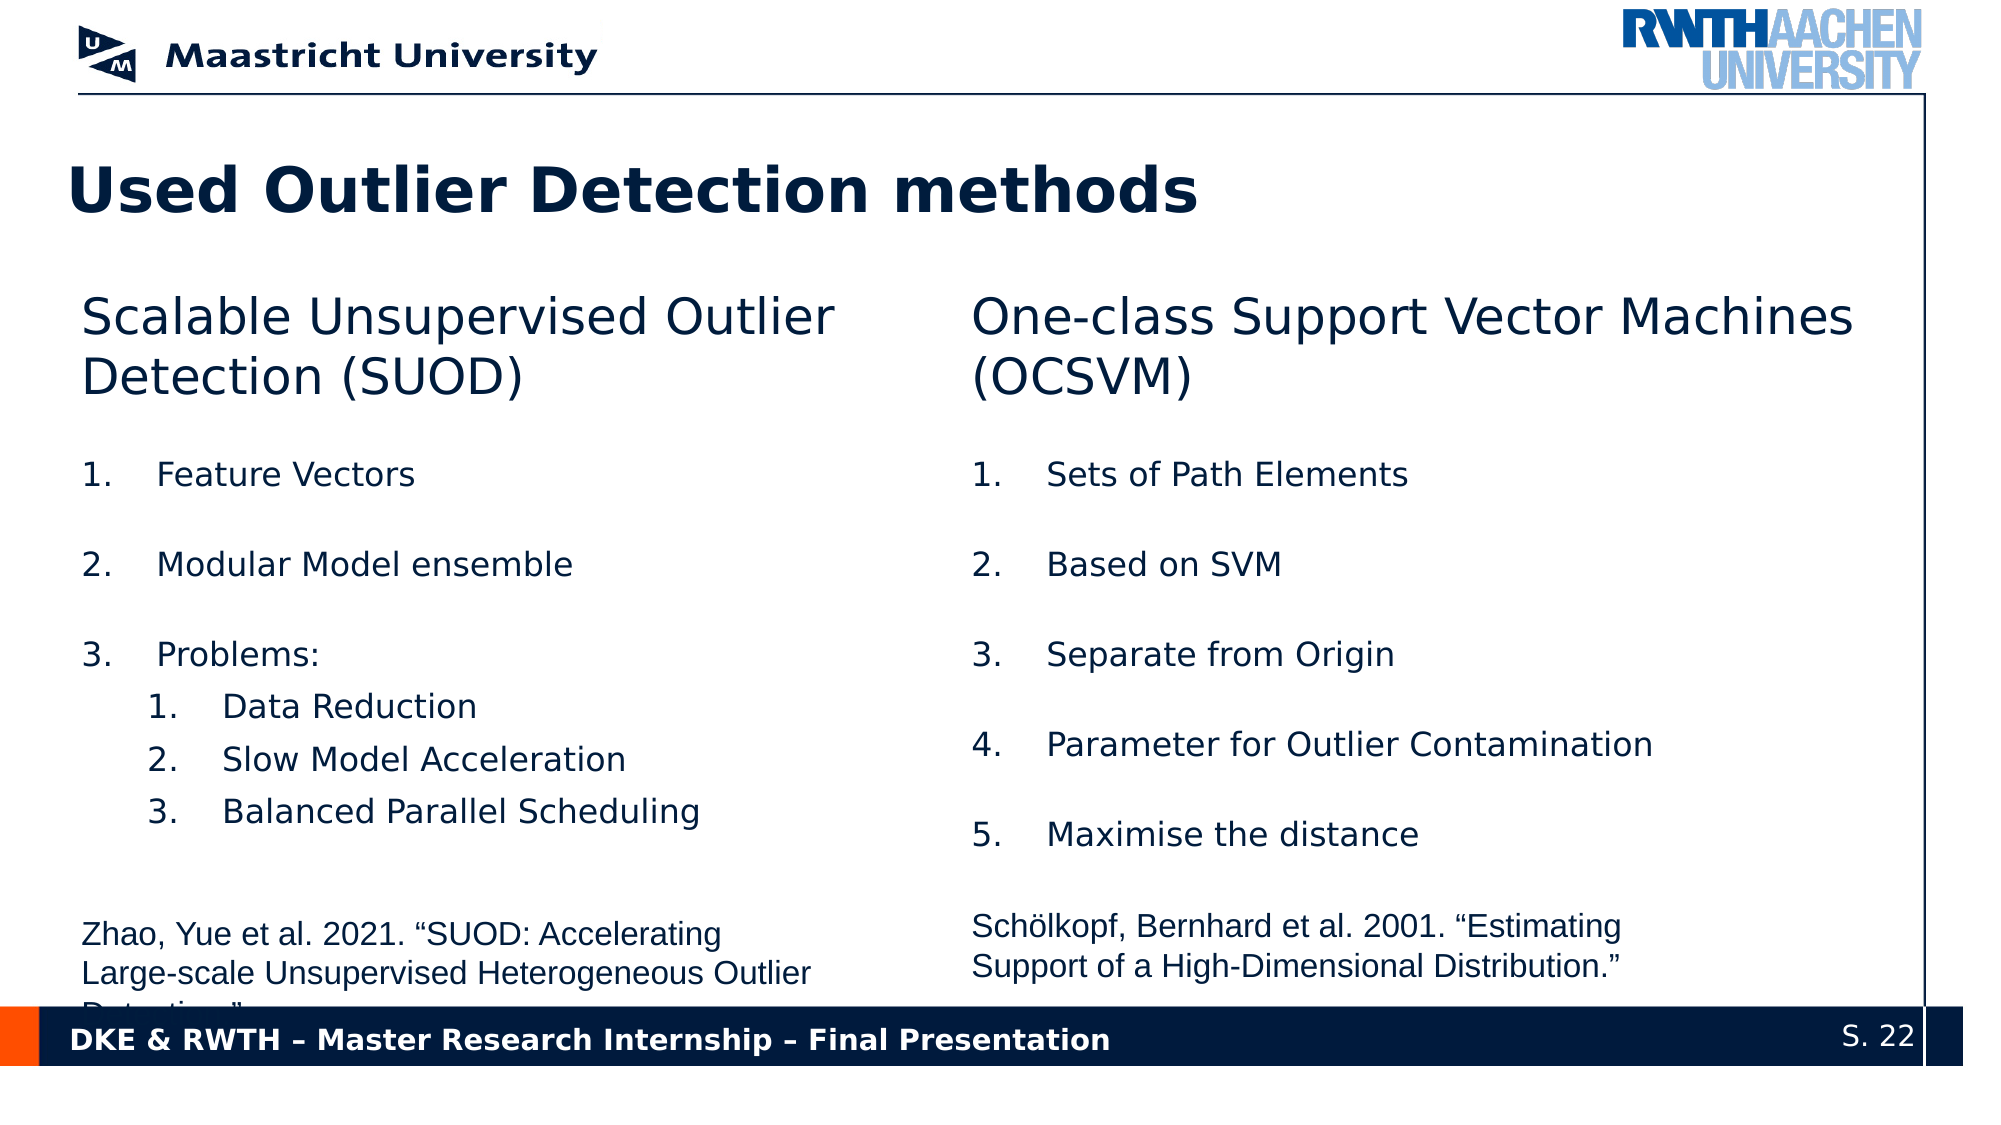

# Used Outlier Detection methods
Scalable Unsupervised Outlier Detection (SUOD)
One-class Support Vector Machines (OCSVM)
Feature Vectors
Modular Model ensemble
Problems:
Data Reduction
Slow Model Acceleration
Balanced Parallel Scheduling
Sets of Path Elements
Based on SVM
Separate from Origin
Parameter for Outlier Contamination
Maximise the distance

Schölkopf, Bernhard et al. 2001. “Estimating Support of a High-Dimensional Distribution.”
Zhao, Yue et al. 2021. “SUOD: Accelerating Large-scale Unsupervised Heterogeneous Outlier Detection.”